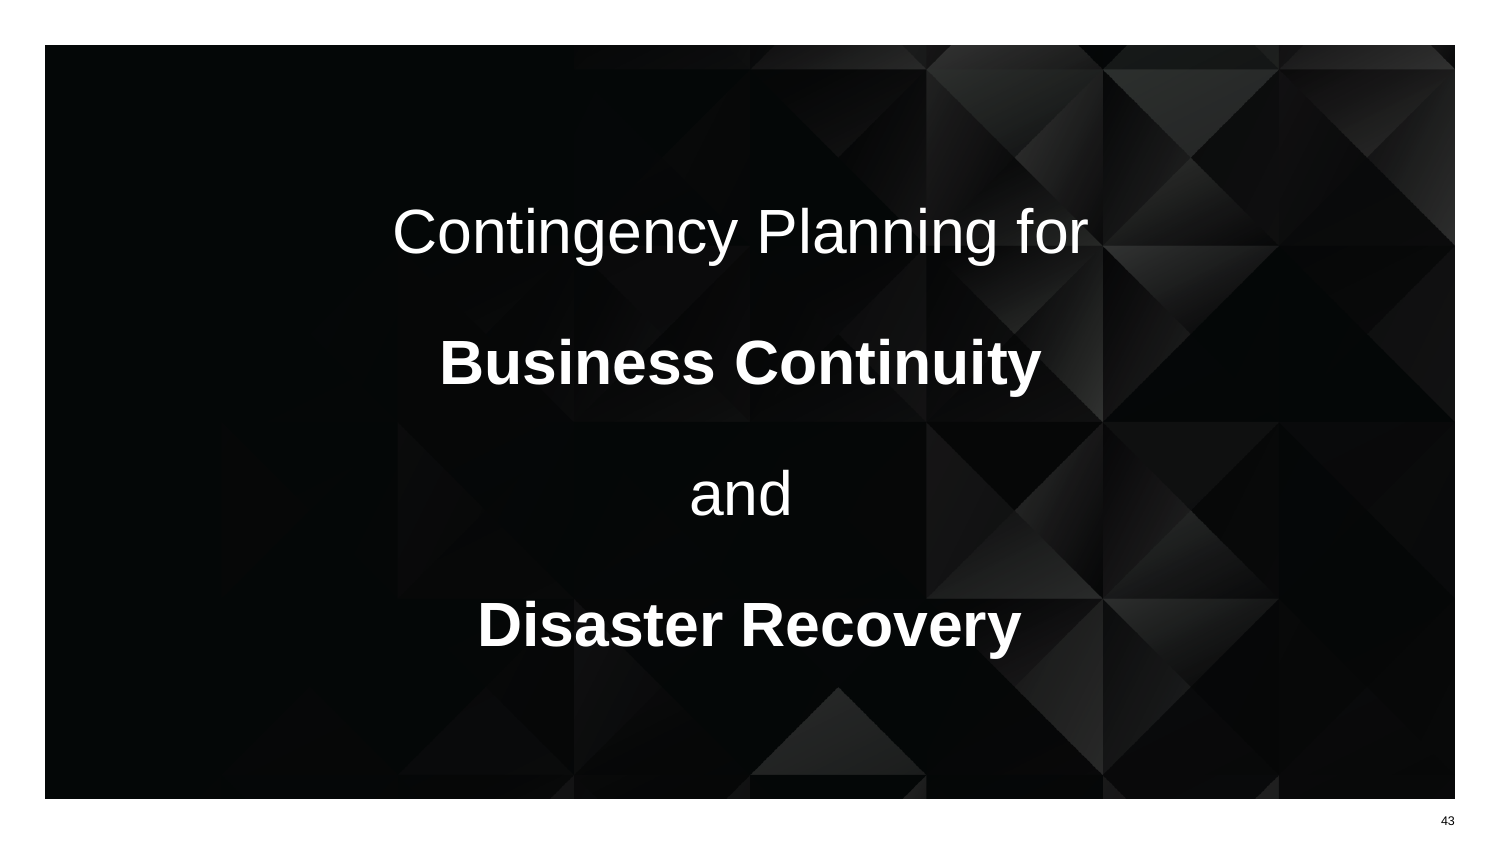

# Contingency Planning for
Business Continuity
and
Disaster Recovery

43

43